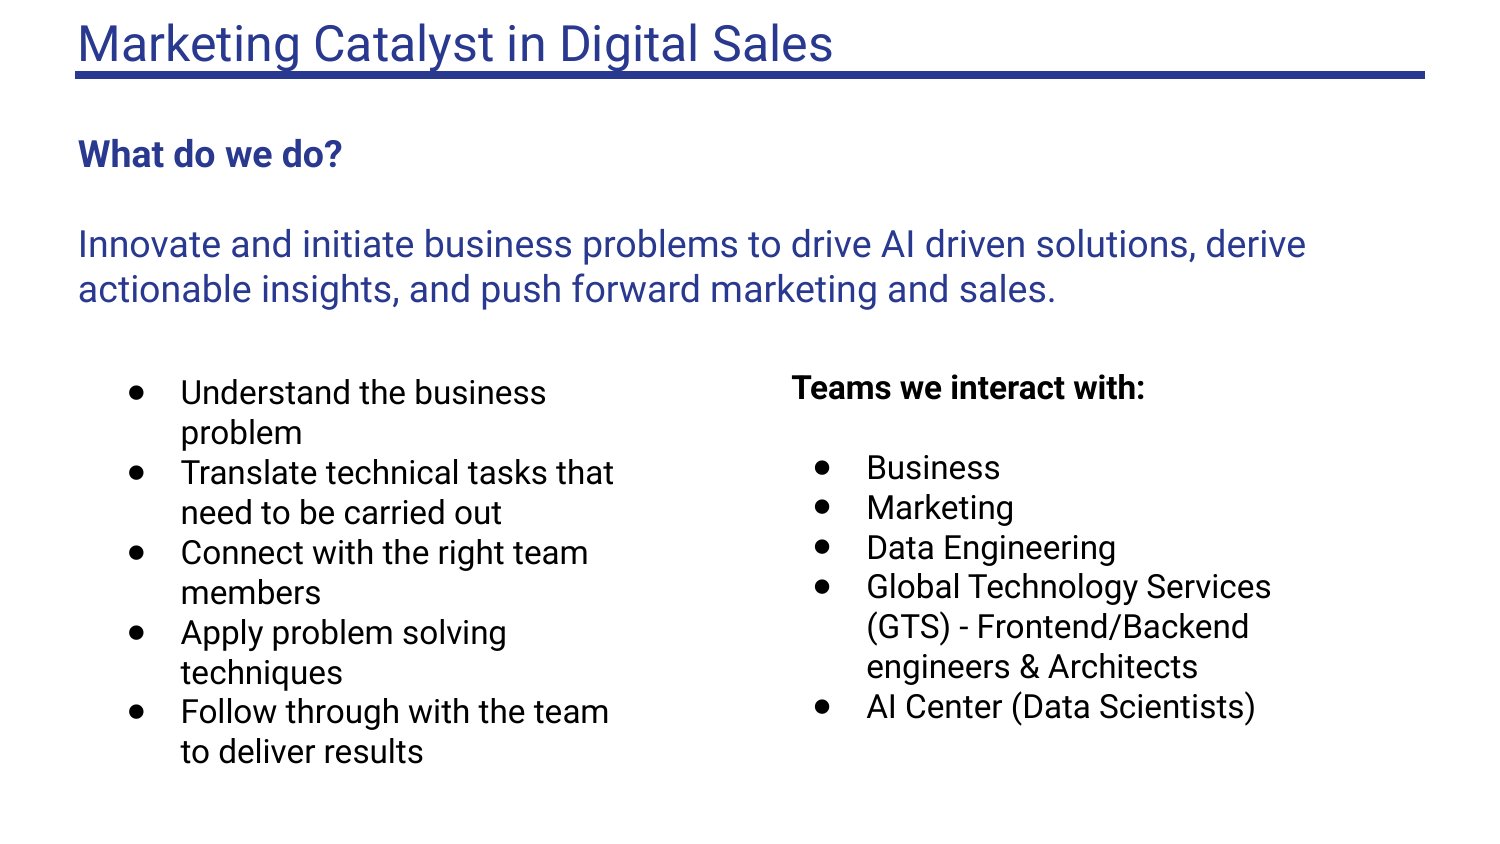

# Marketing Catalyst in Digital Sales

What do we do?

Innovate and initiate business problems to drive AI driven solutions, derive actionable insights, and push forward marketing and sales.

Teams we interact with:

Business
Marketing
Data Engineering
Global Technology Services (GTS) - Frontend/Backend engineers & Architects
AI Center (Data Scientists)
Understand the business problem
Translate technical tasks that need to be carried out
Connect with the right team members
Apply problem solving techniques
Follow through with the team to deliver results